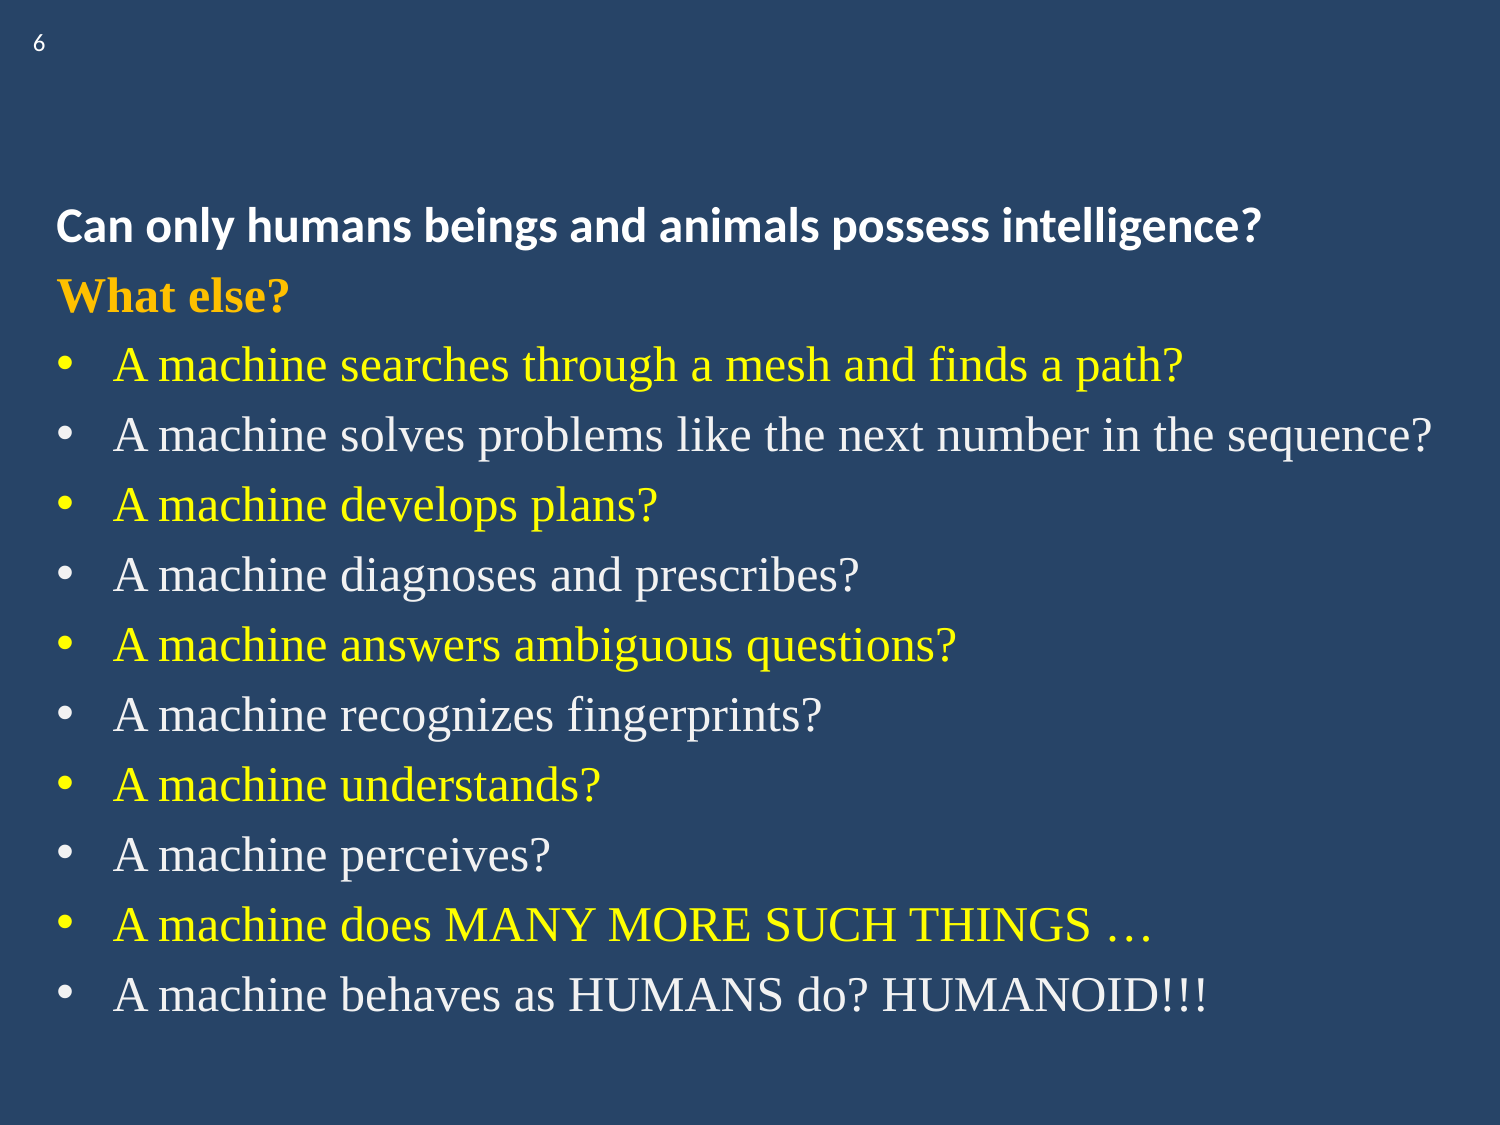

6
Can only humans beings and animals possess intelligence?
What else?
A machine searches through a mesh and finds a path?
A machine solves problems like the next number in the sequence?
A machine develops plans?
A machine diagnoses and prescribes?
A machine answers ambiguous questions?
A machine recognizes fingerprints?
A machine understands?
A machine perceives?
A machine does MANY MORE SUCH THINGS …
A machine behaves as HUMANS do? HUMANOID!!!